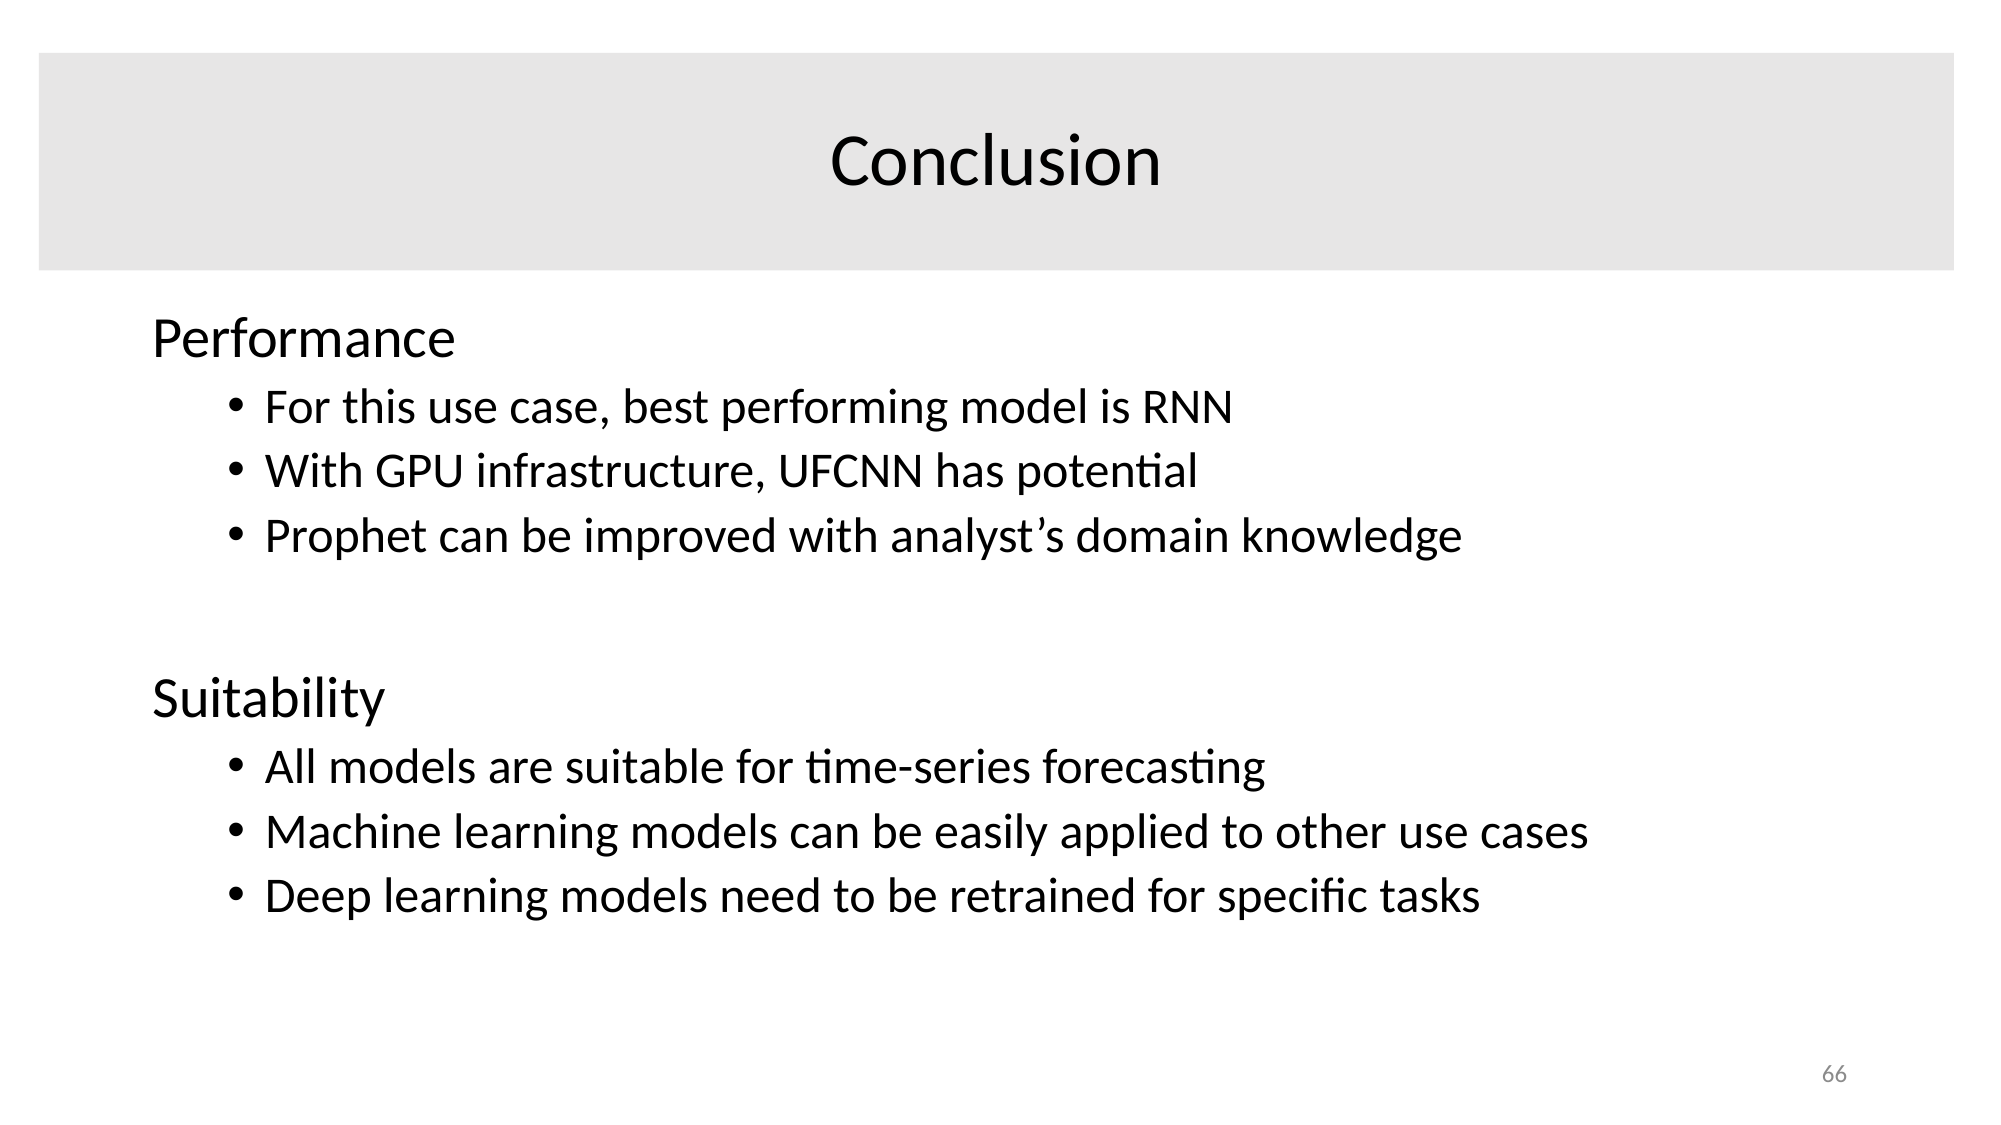

Conclusion
Performance
For this use case, best performing model is RNN
With GPU infrastructure, UFCNN has potential
Prophet can be improved with analyst’s domain knowledge

Suitability
All models are suitable for time-series forecasting
Machine learning models can be easily applied to other use cases
Deep learning models need to be retrained for specific tasks
66